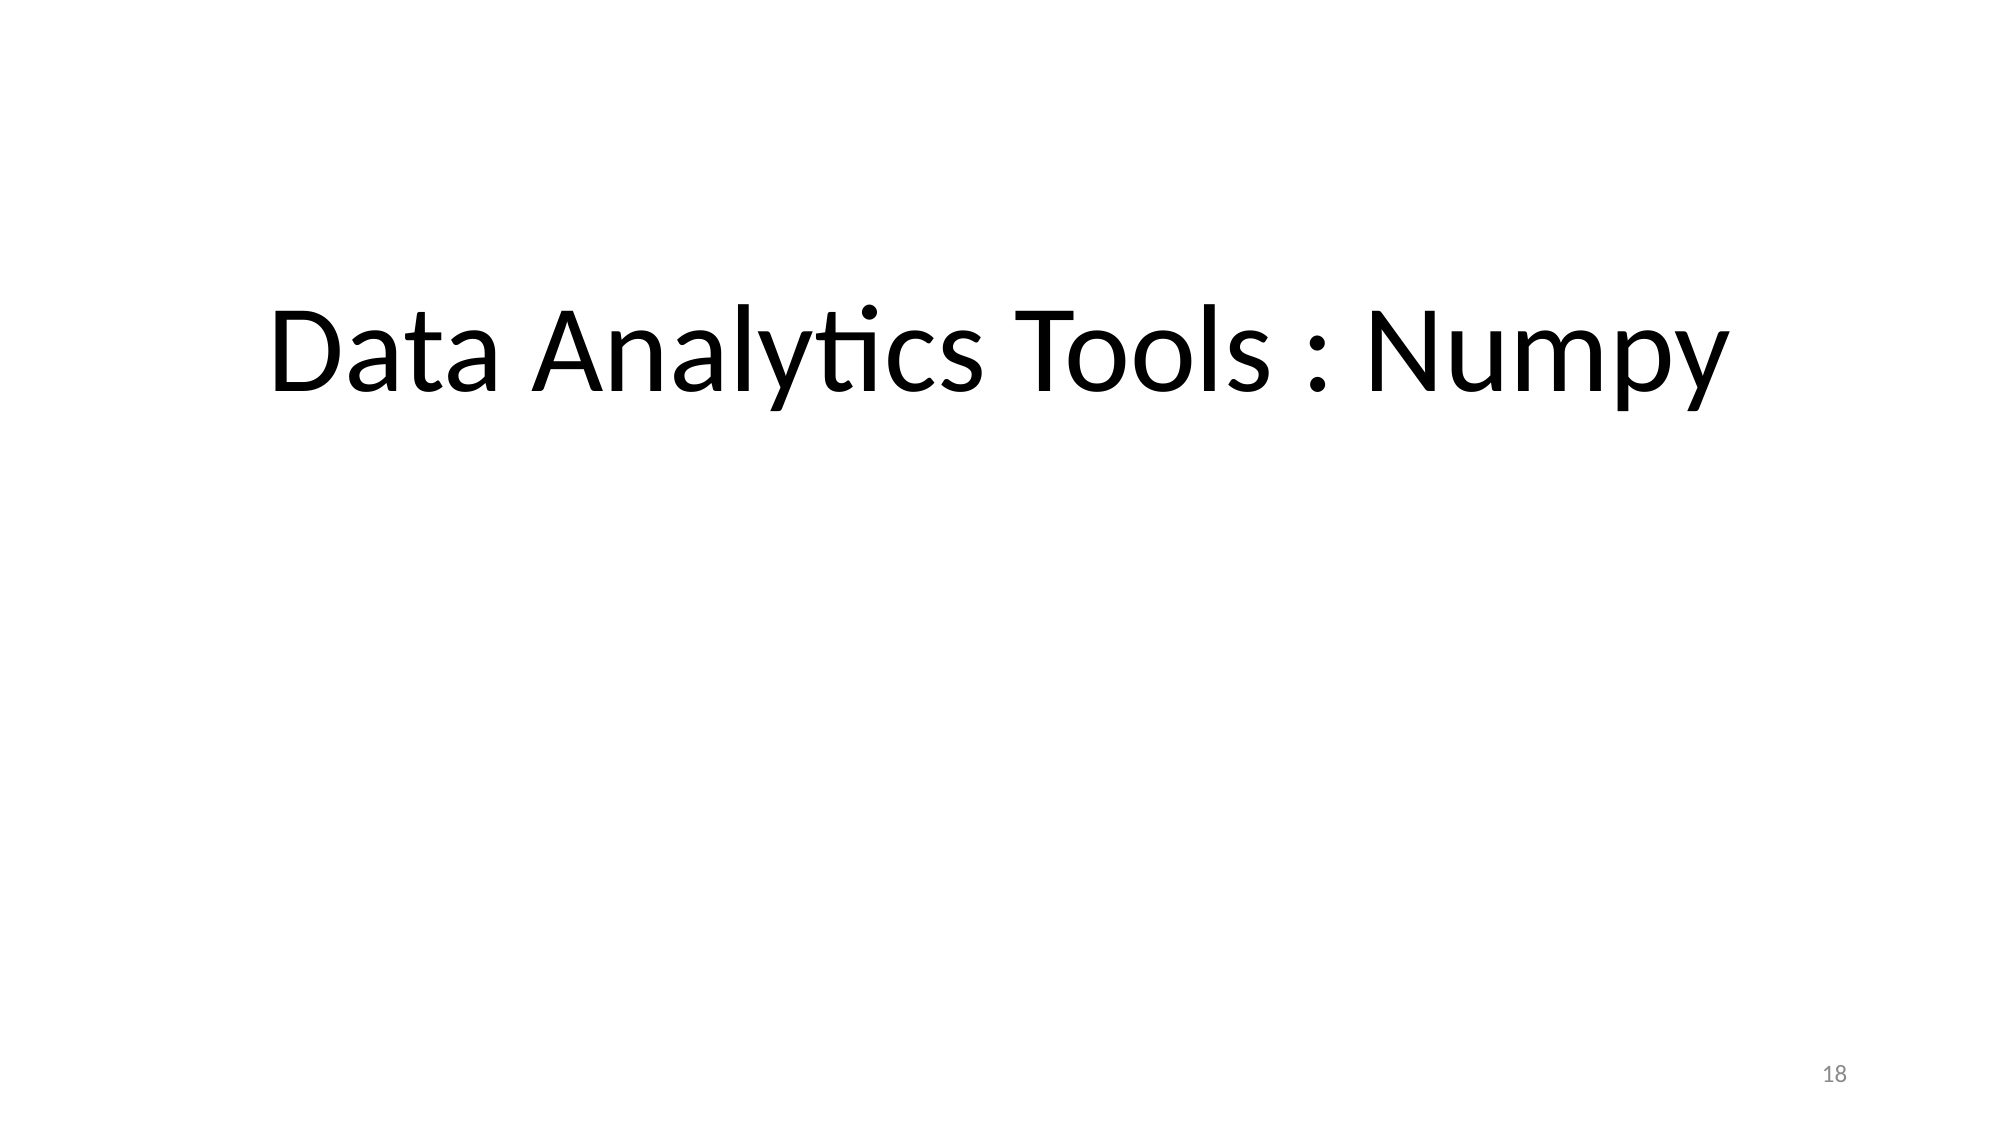

# Data Analytics Tools : Numpy
18